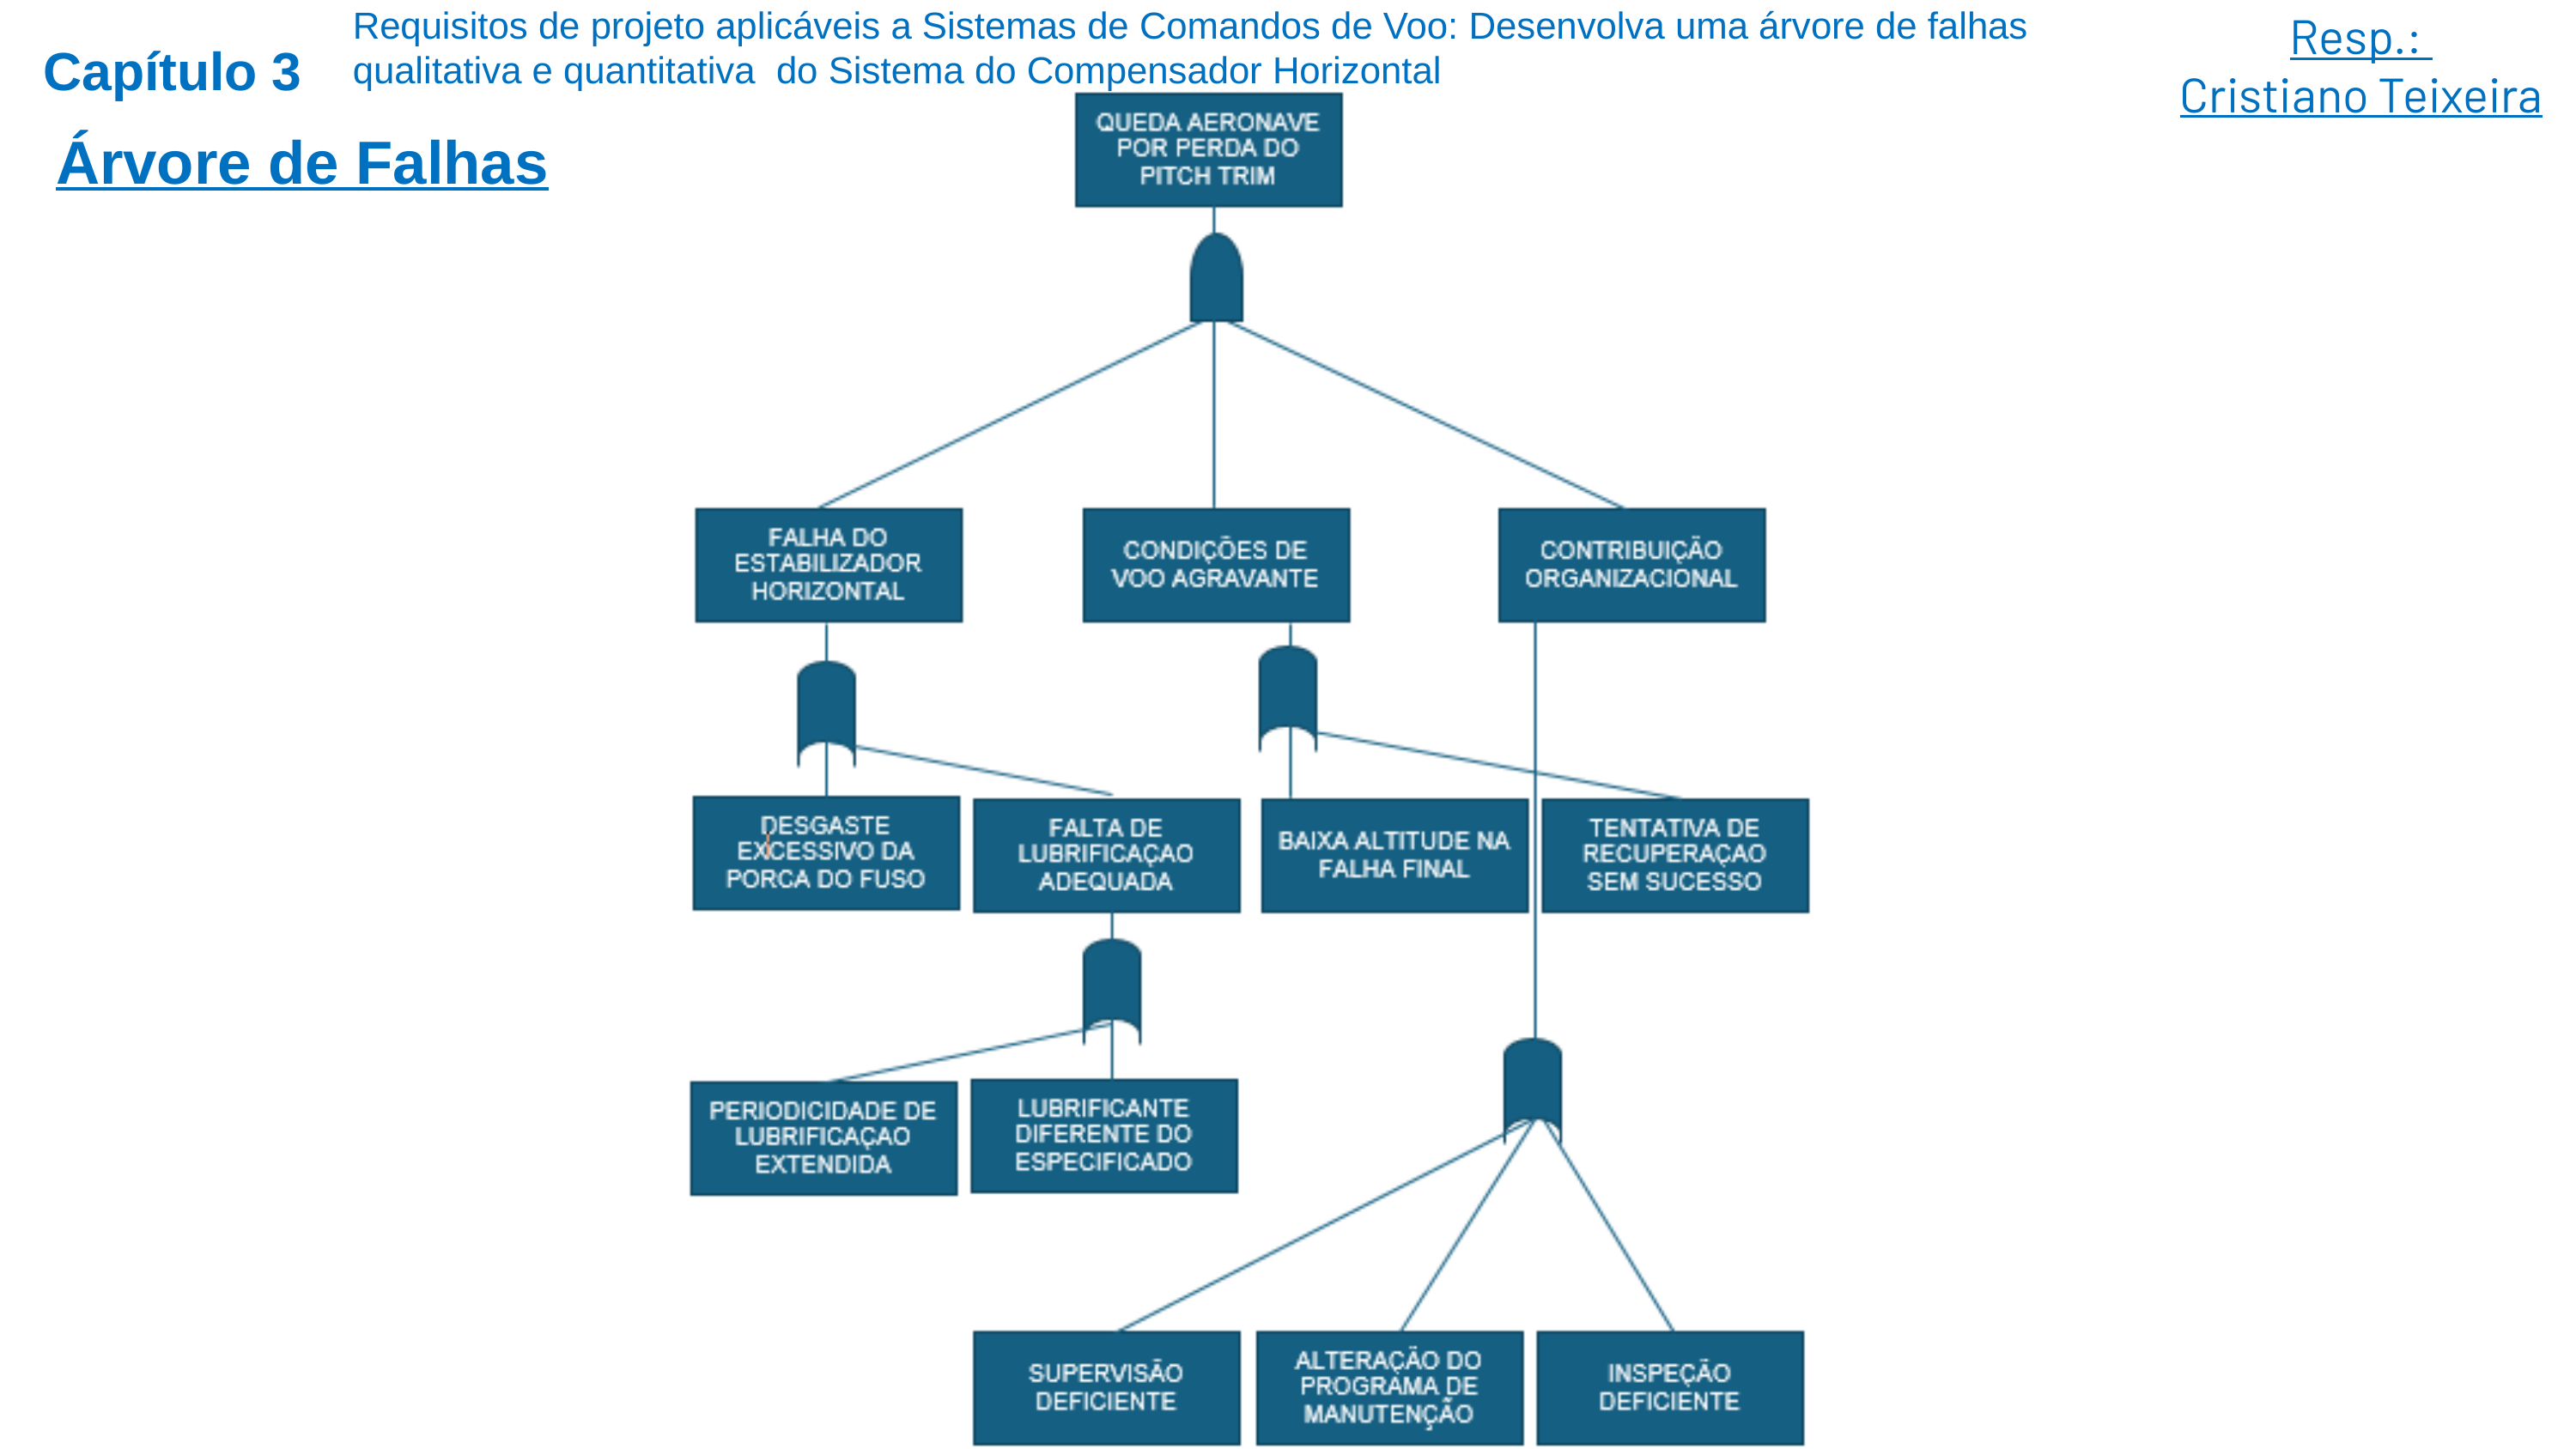

Requisitos de projeto aplicáveis a Sistemas de Comandos de Voo: Desenvolva uma árvore de falhas qualitativa e quantitativa  do Sistema do Compensador Horizontal
Resp.:
Cristiano Teixeira

Capítulo 3

Árvore de Falhas